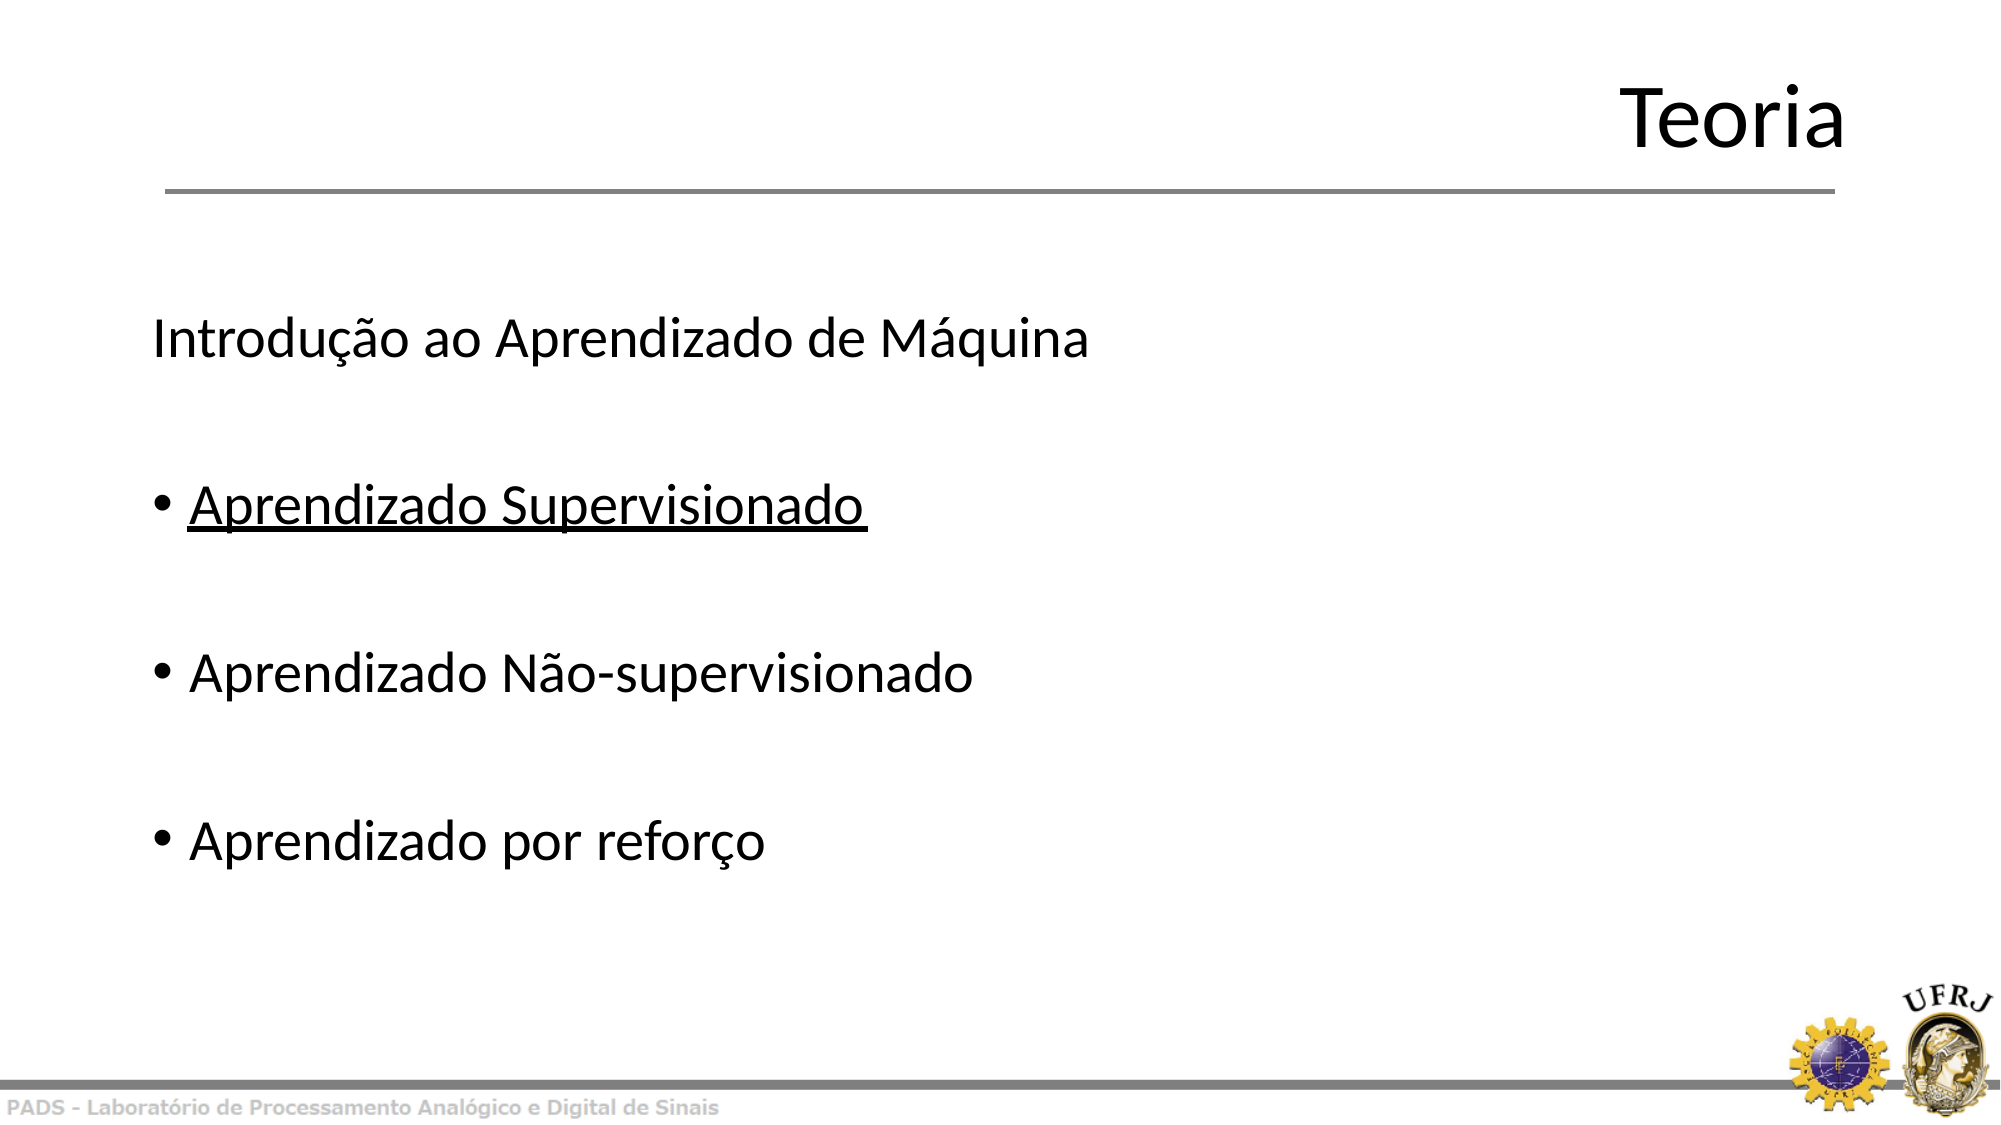

Teoria
Introdução ao Aprendizado de Máquina

Aprendizado Supervisionado

Aprendizado Não-supervisionado

Aprendizado por reforço